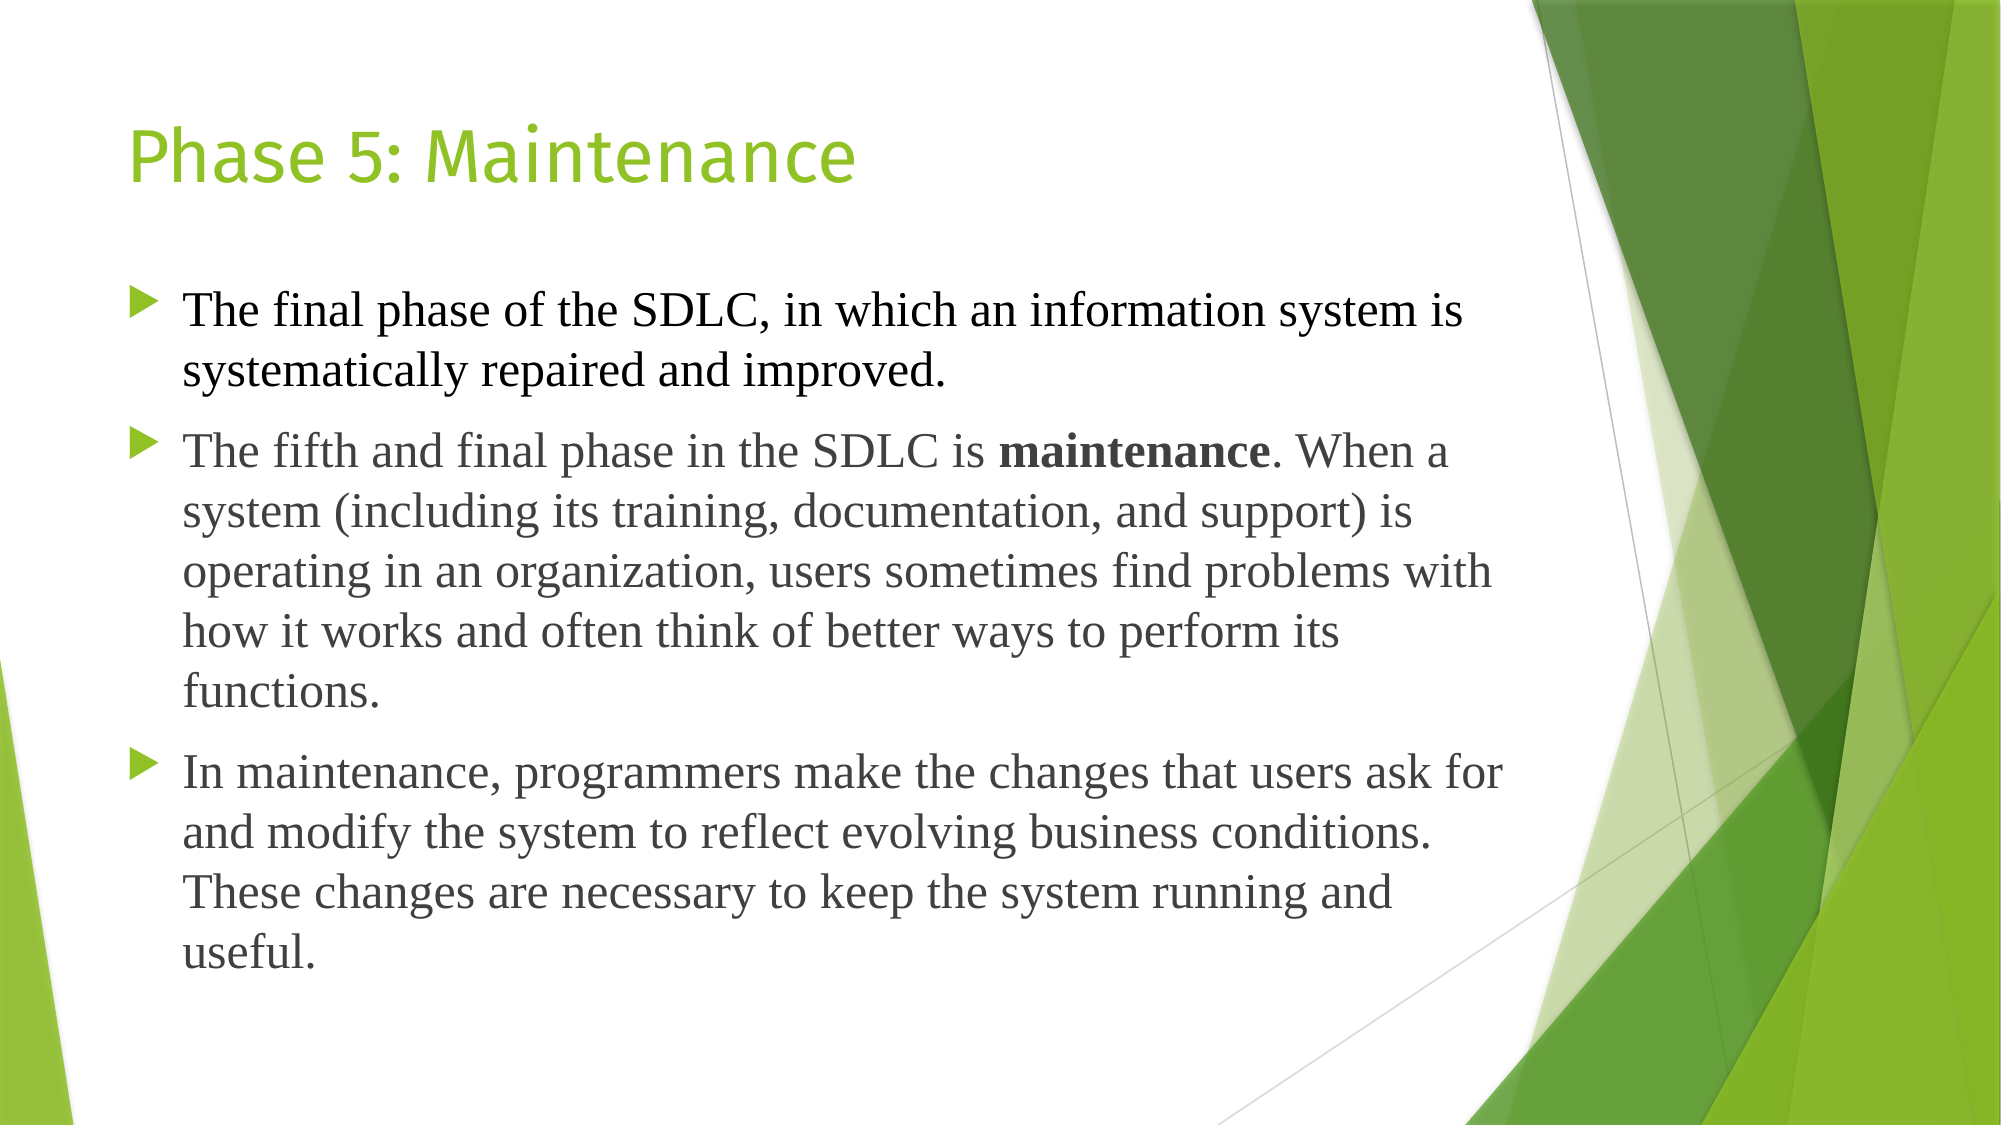

# Phase 5: Maintenance

The final phase of the SDLC, in which an information system is systematically repaired and improved.
The fifth and final phase in the SDLC is maintenance. When a system (including its training, documentation, and support) is operating in an organization, users sometimes find problems with how it works and often think of better ways to perform its functions.
In maintenance, programmers make the changes that users ask for and modify the system to reflect evolving business conditions. These changes are necessary to keep the system running and useful.